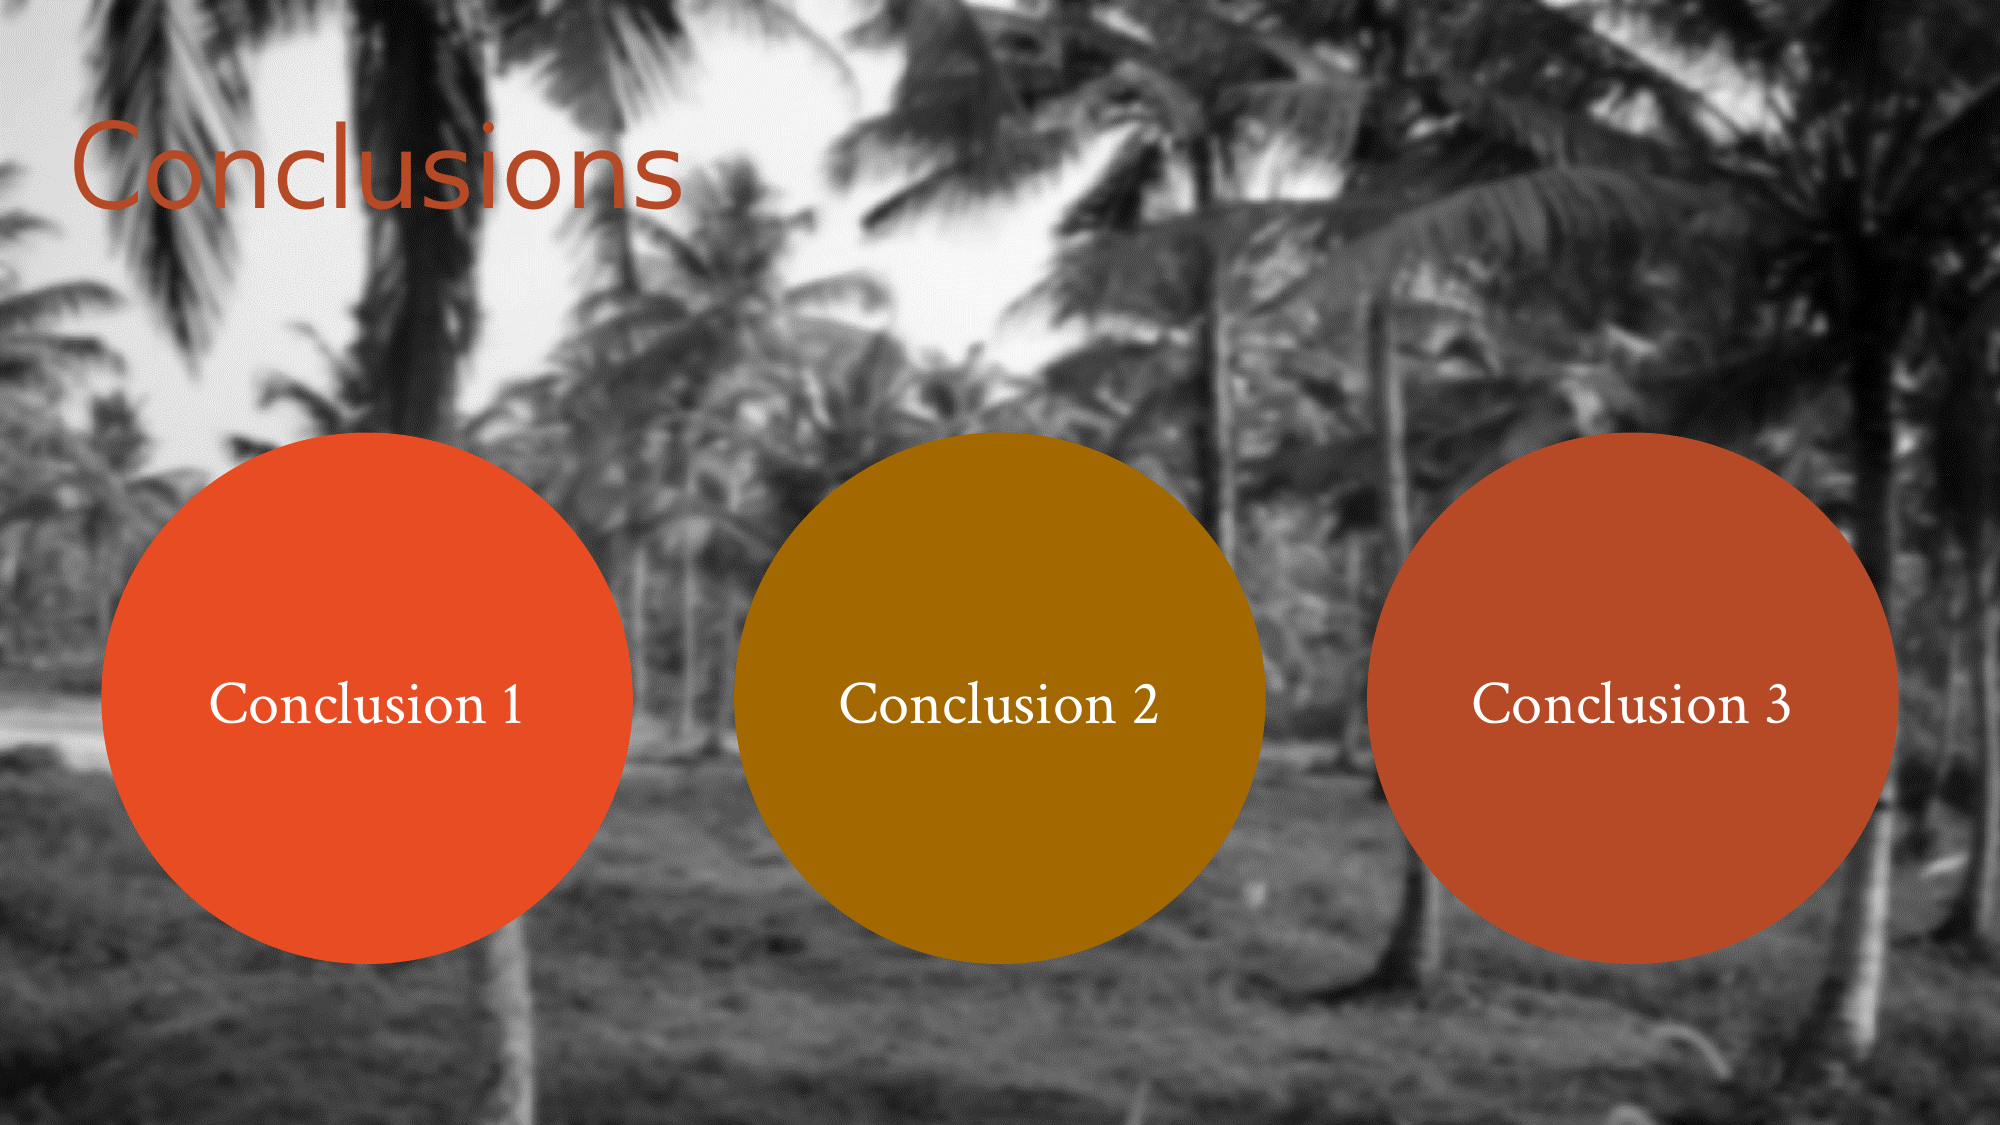

# Conclusions

Conclusion 1
Conclusion 2
Conclusion 3